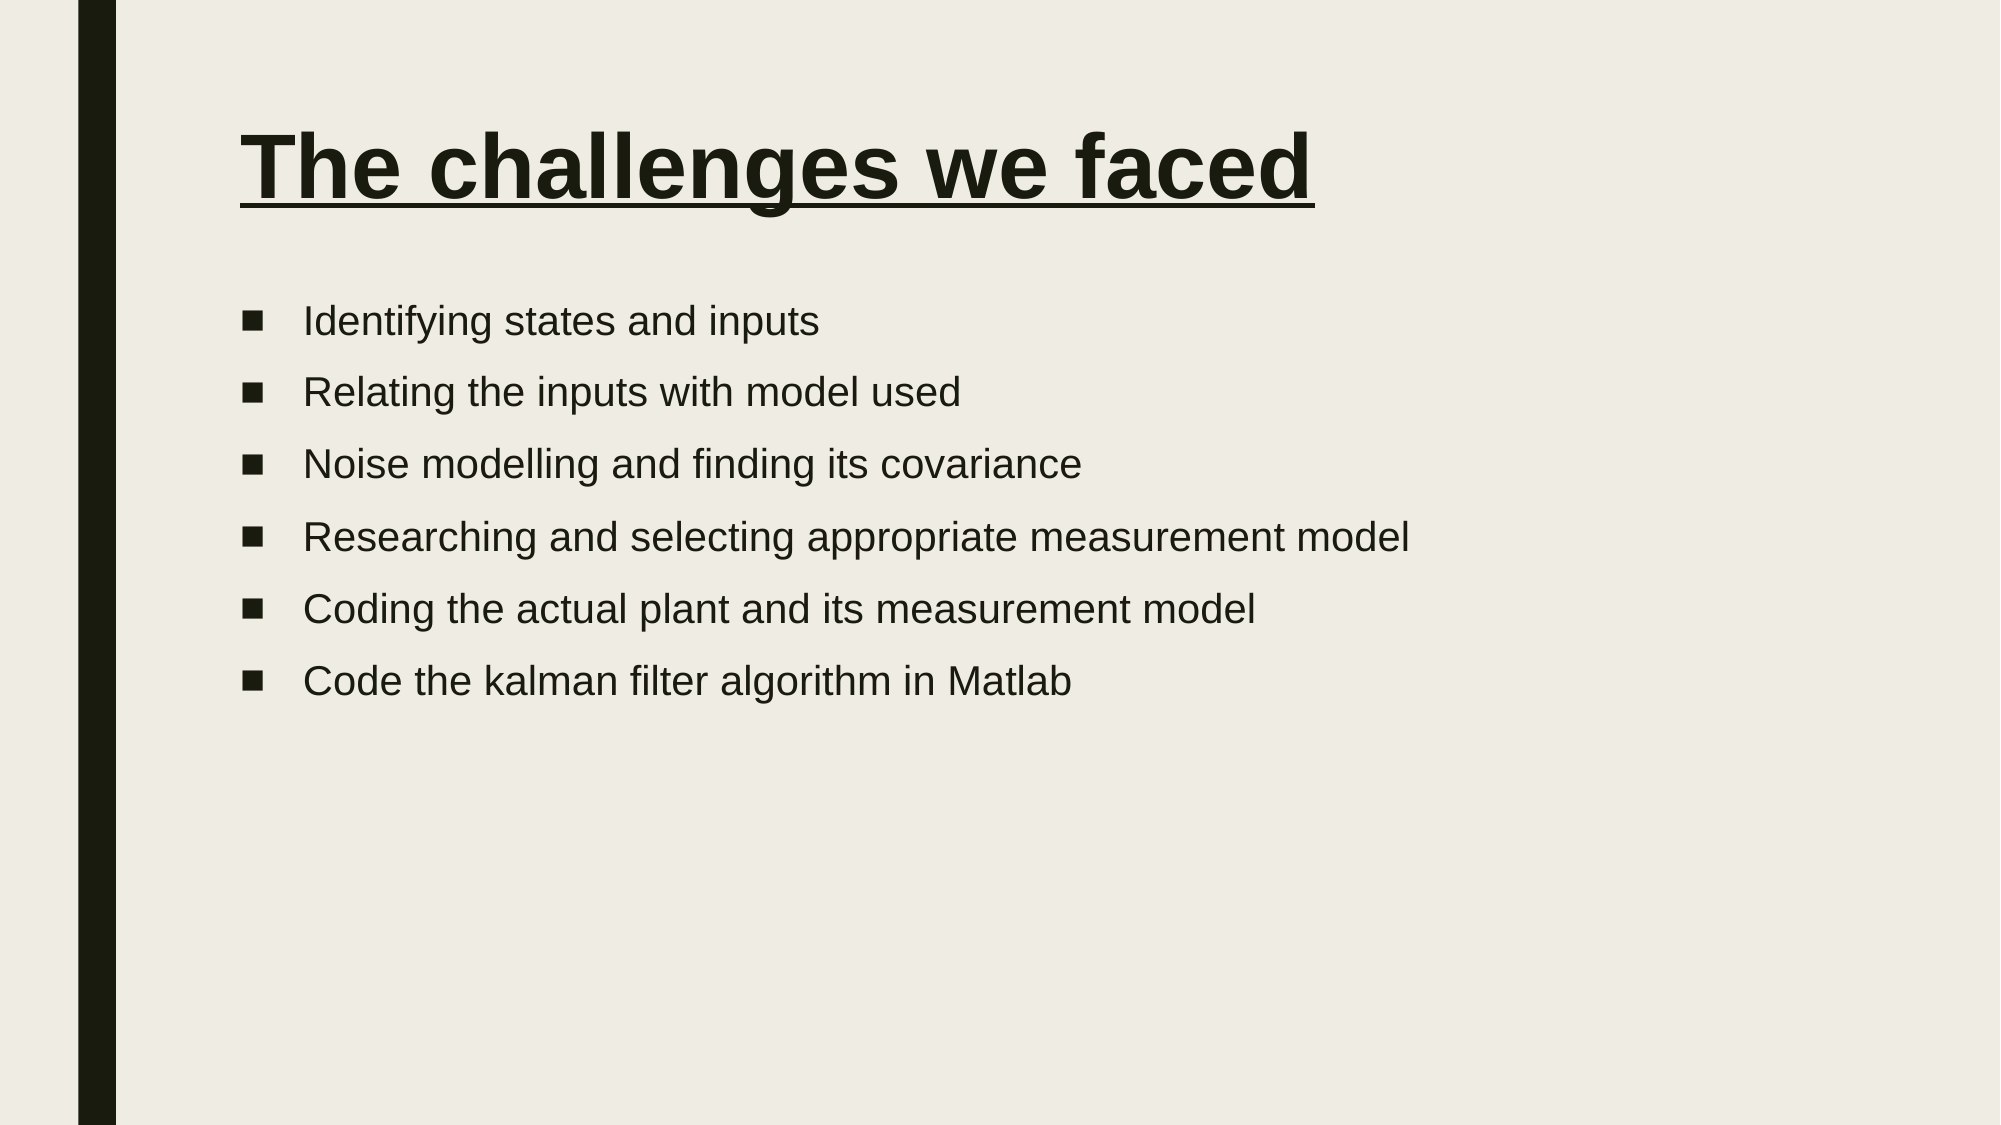

# The challenges we faced
Identifying states and inputs
Relating the inputs with model used
Noise modelling and finding its covariance
Researching and selecting appropriate measurement model
Coding the actual plant and its measurement model
Code the kalman filter algorithm in Matlab